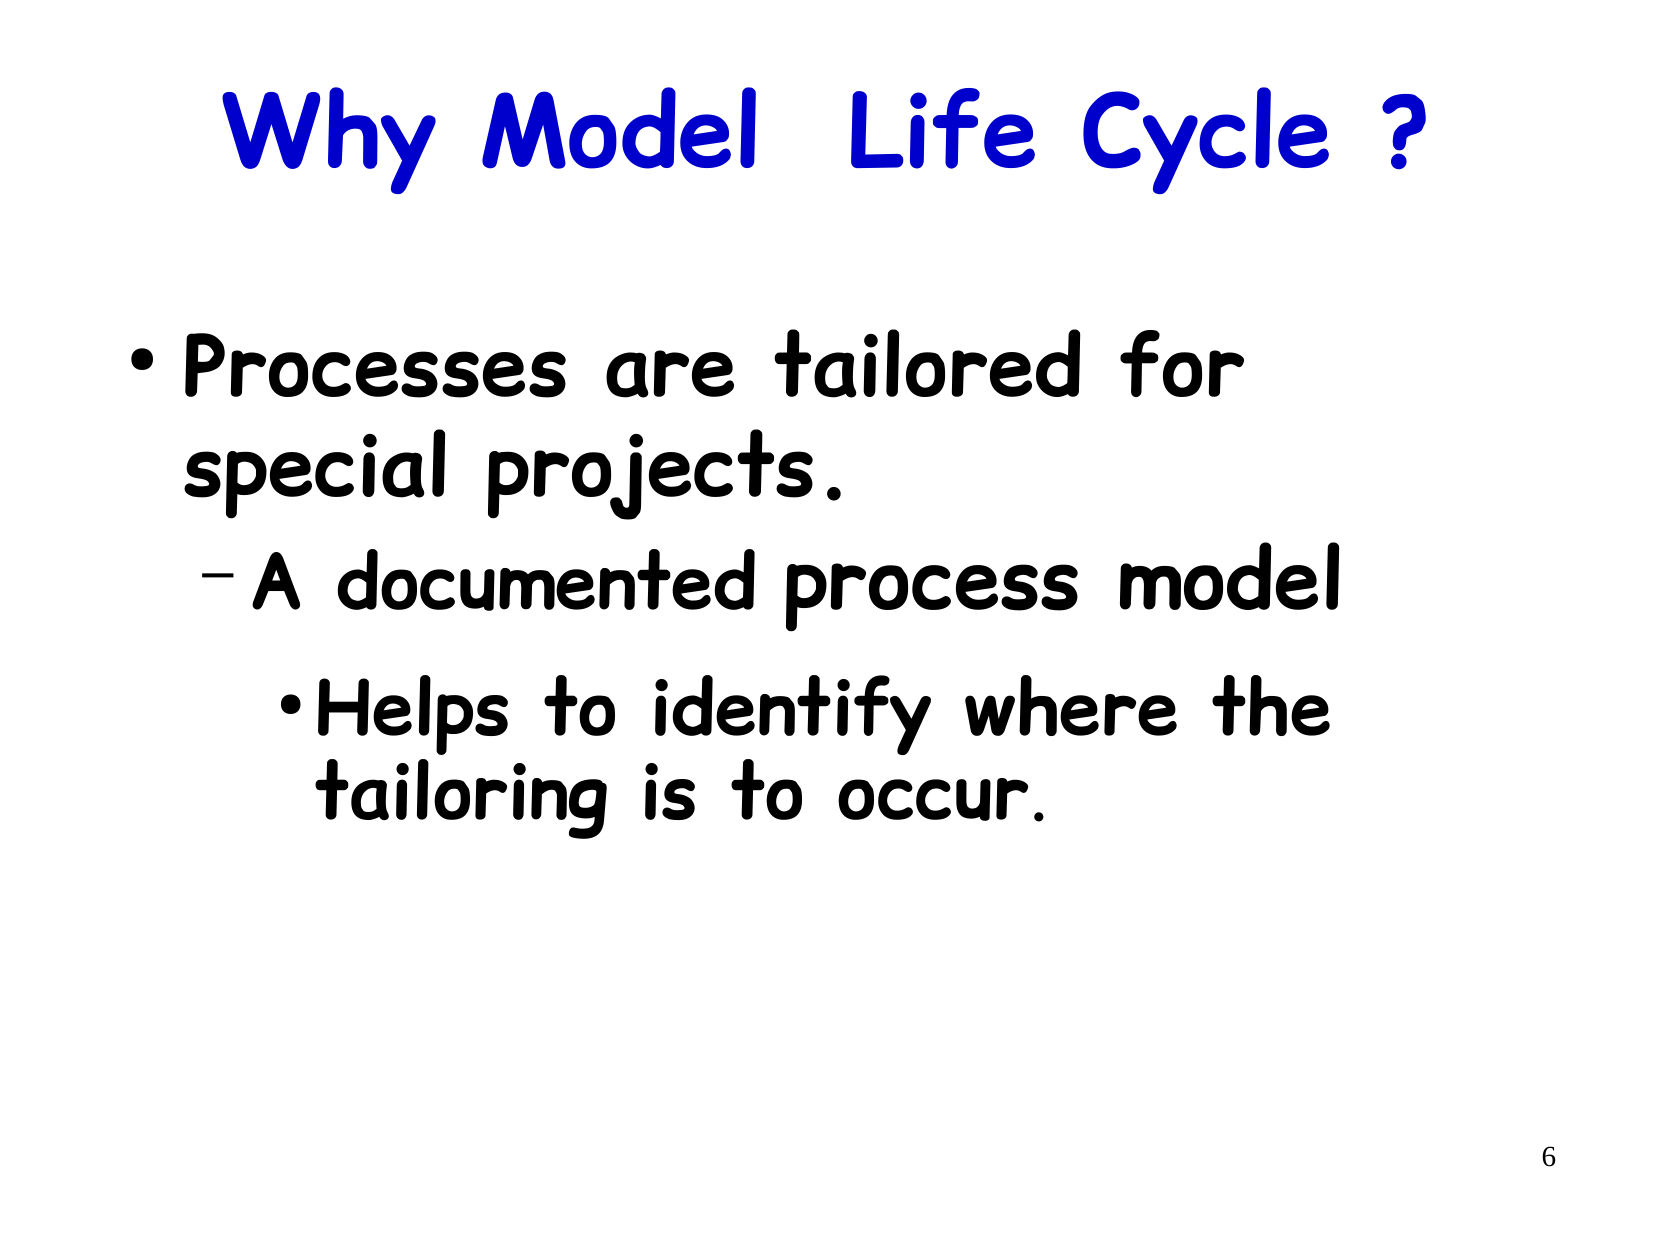

# Why Model  Life Cycle ?
Processes are tailored for special projects.
A documented process model
Helps to identify where the tailoring is to occur.